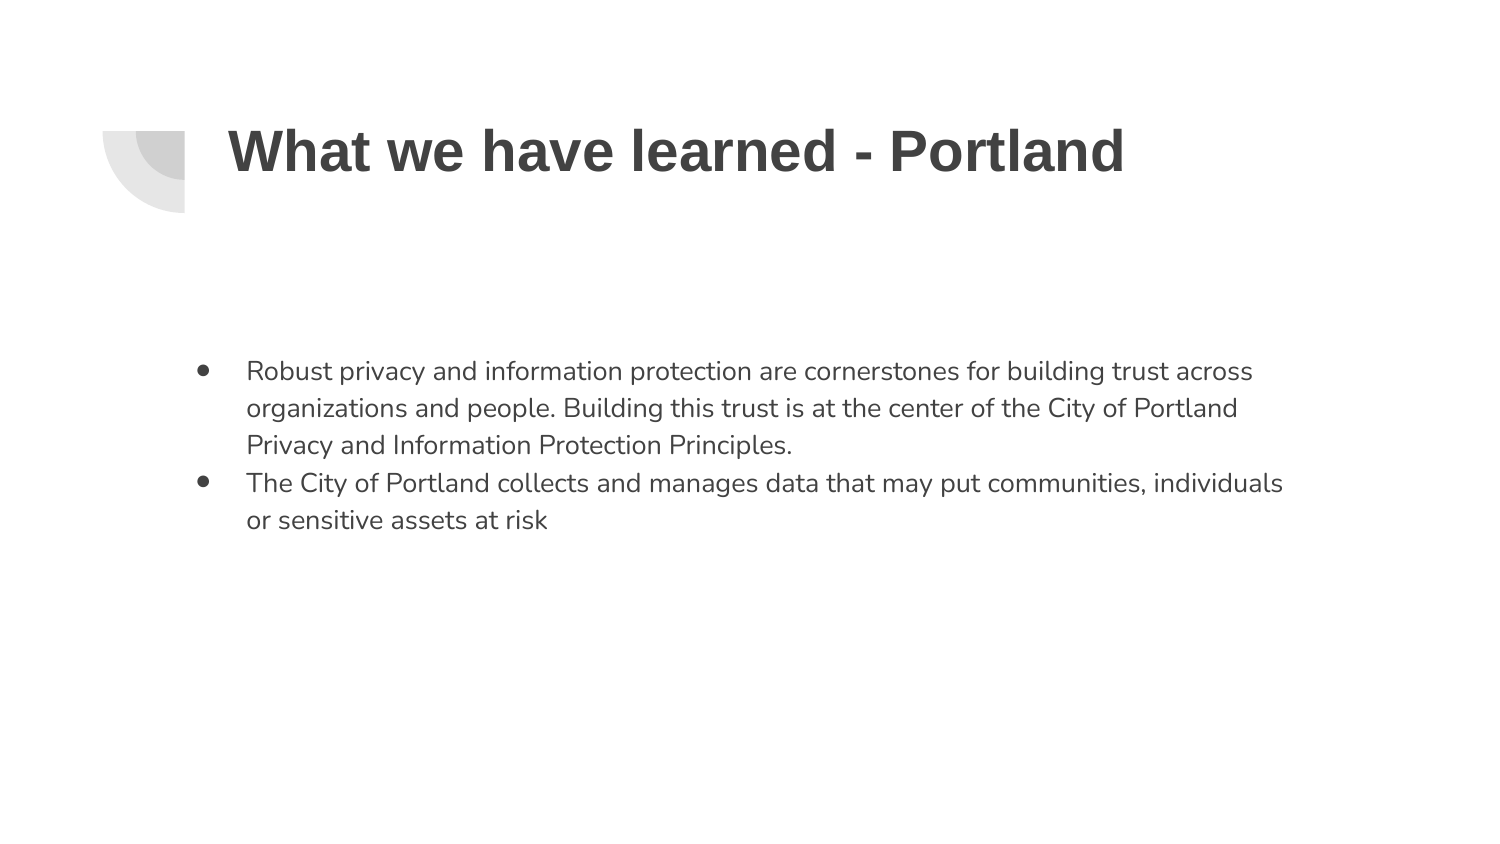

# What we have learned - Portland
Robust privacy and information protection are cornerstones for building trust across organizations and people. Building this trust is at the center of the City of Portland Privacy and Information Protection Principles.
The City of Portland collects and manages data that may put communities, individuals or sensitive assets at risk